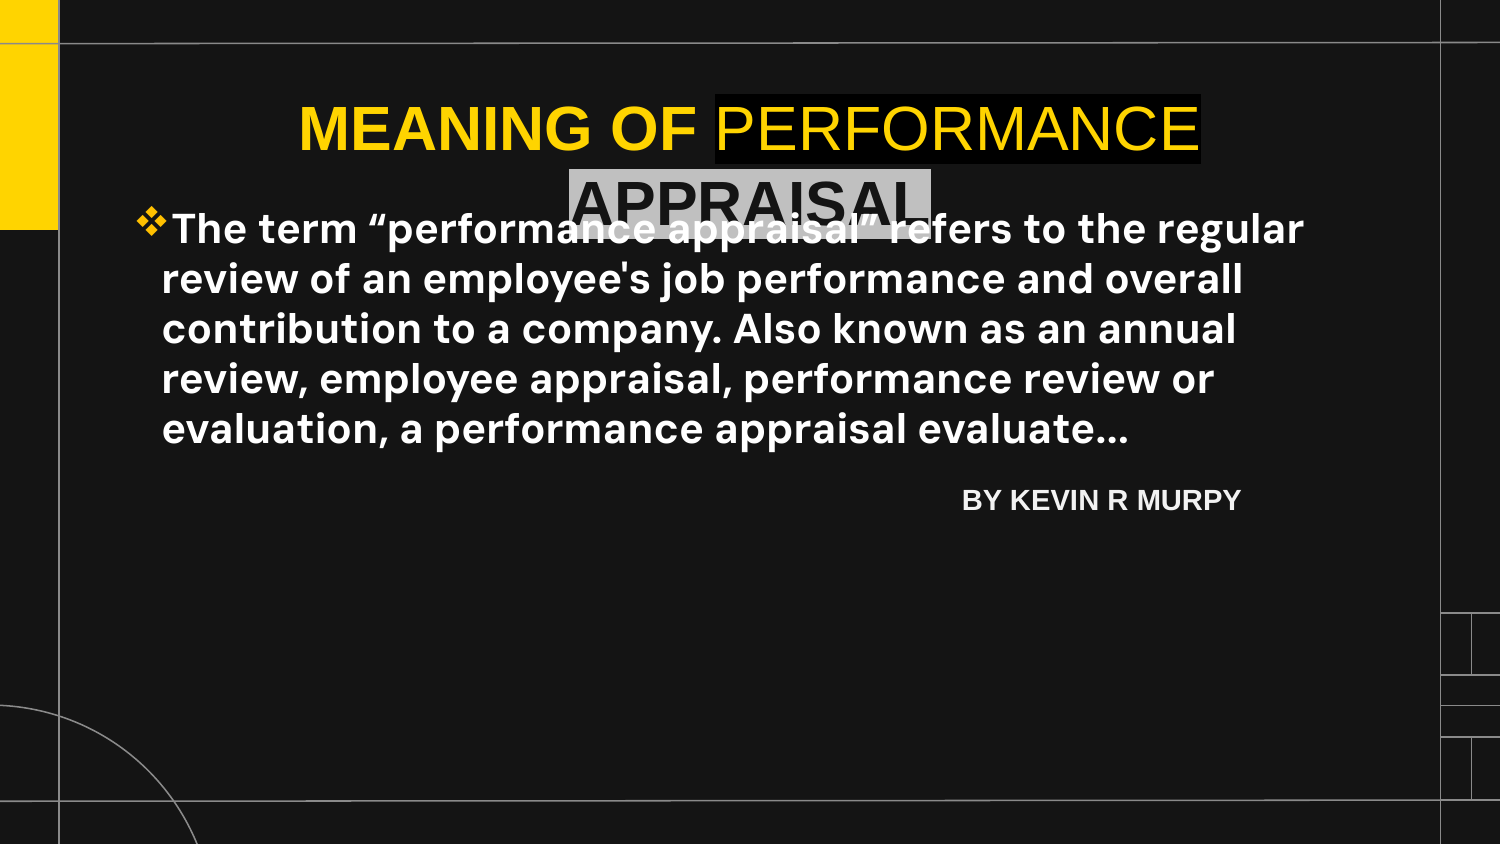

# MEANING OF PERFORMANCE APPRAISAL
The term “performance appraisal” refers to the regular review of an employee's job performance and overall contribution to a company. Also known as an annual review, employee appraisal, performance review or evaluation, a performance appraisal evaluate...

BY KEVIN R MURPY